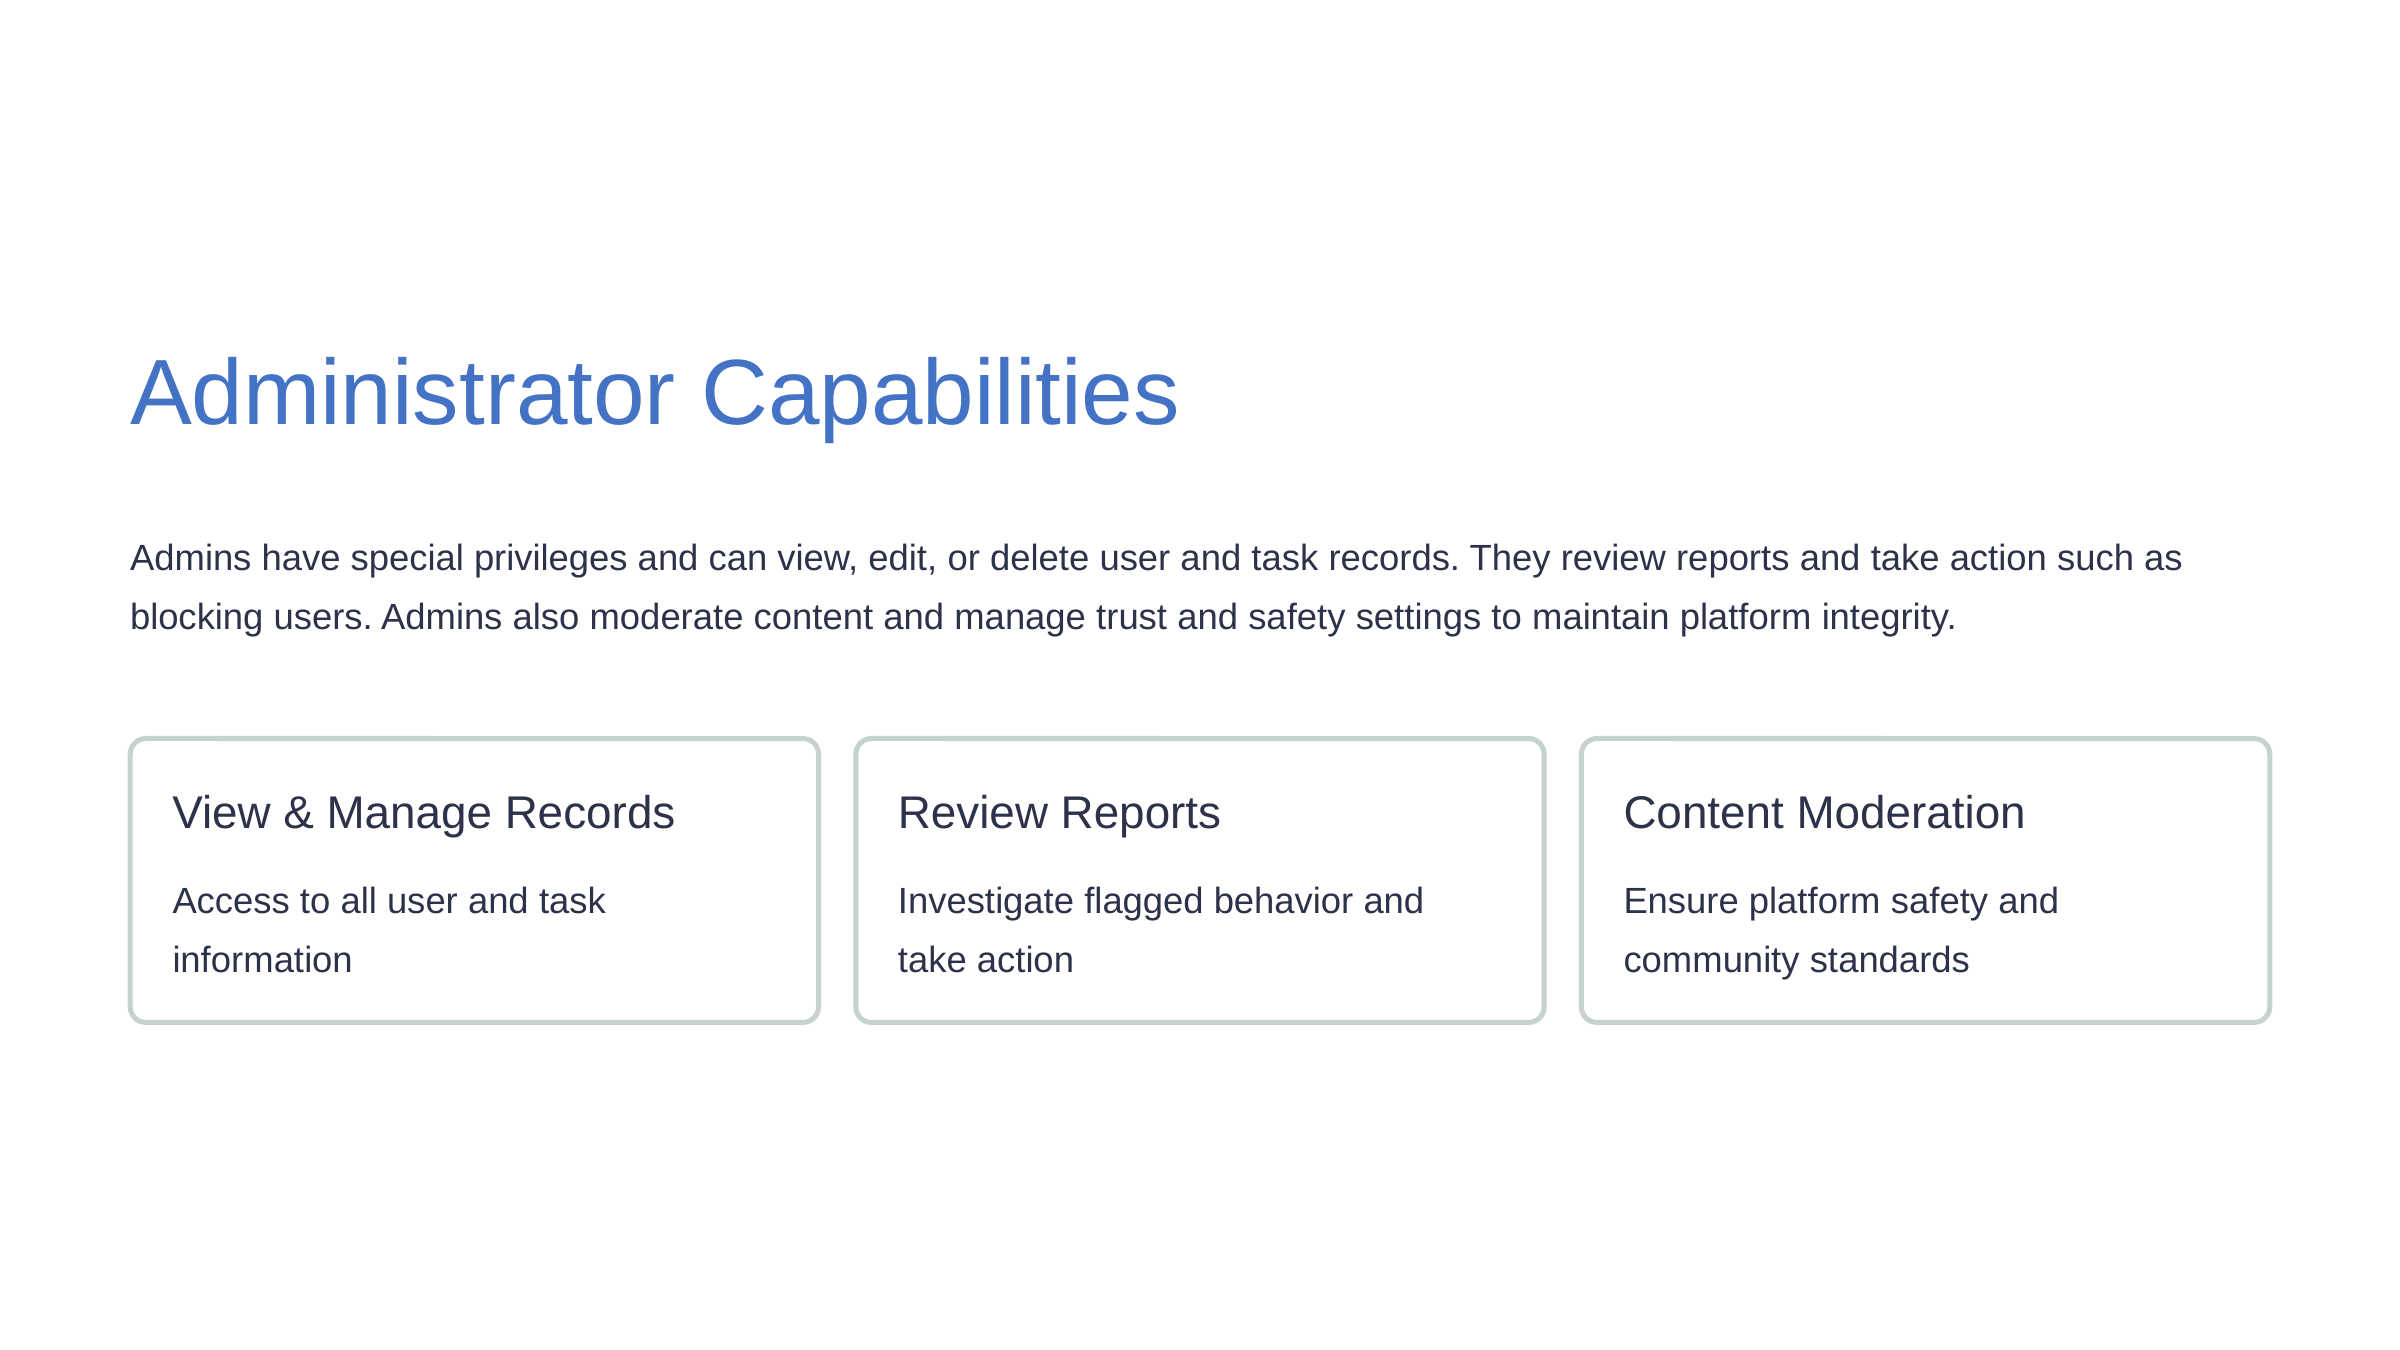

Administrator Capabilities
Admins have special privileges and can view, edit, or delete user and task records. They review reports and take action such as blocking users. Admins also moderate content and manage trust and safety settings to maintain platform integrity.

View & Manage Records
Review Reports
Content Moderation
Access to all user and task information
Investigate flagged behavior and take action
Ensure platform safety and community standards